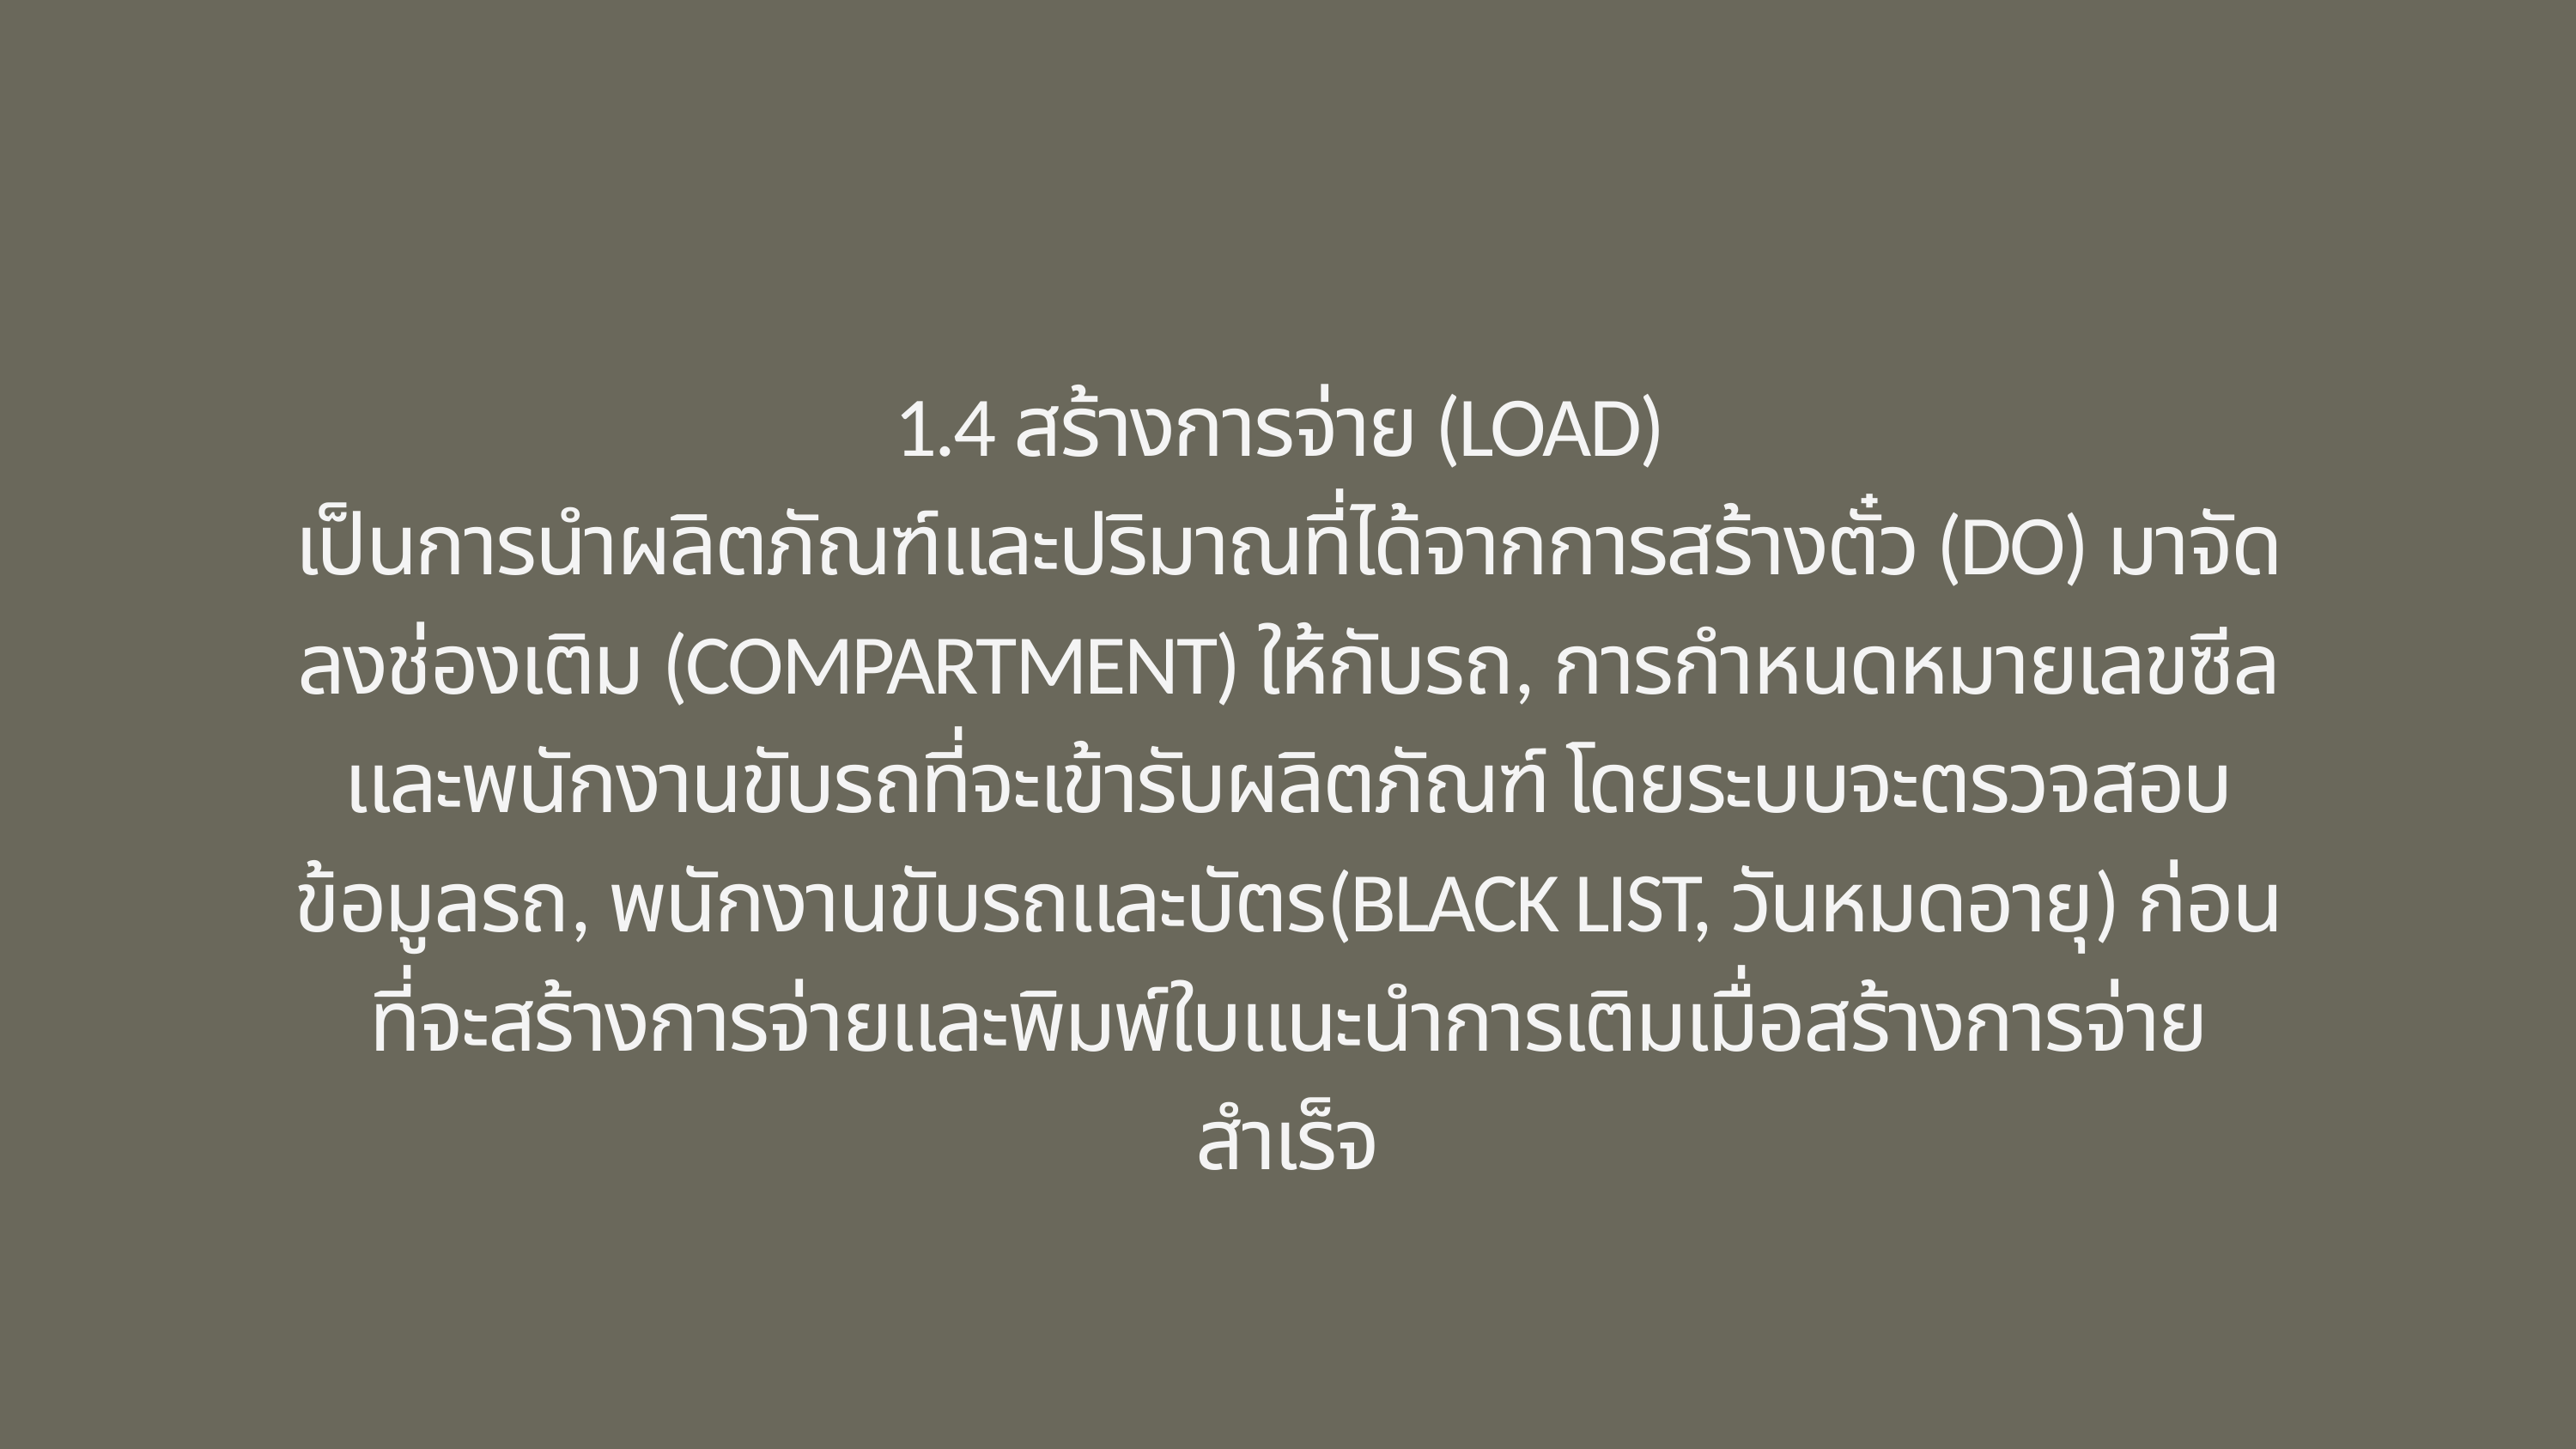

1.4 สร้างการจ่าย (LOAD)
เป็นการนำผลิตภัณฑ์และปริมาณที่ได้จากการสร้างตั๋ว (DO) มาจัดลงช่องเติม (COMPARTMENT) ให้กับรถ, การกำหนดหมายเลขซีลและพนักงานขับรถที่จะเข้ารับผลิตภัณฑ์ โดยระบบจะตรวจสอบข้อมูลรถ, พนักงานขับรถและบัตร(BLACK LIST, วันหมดอายุ) ก่อนที่จะสร้างการจ่ายและพิมพ์ใบแนะนำการเติมเมื่อสร้างการจ่ายสำเร็จ